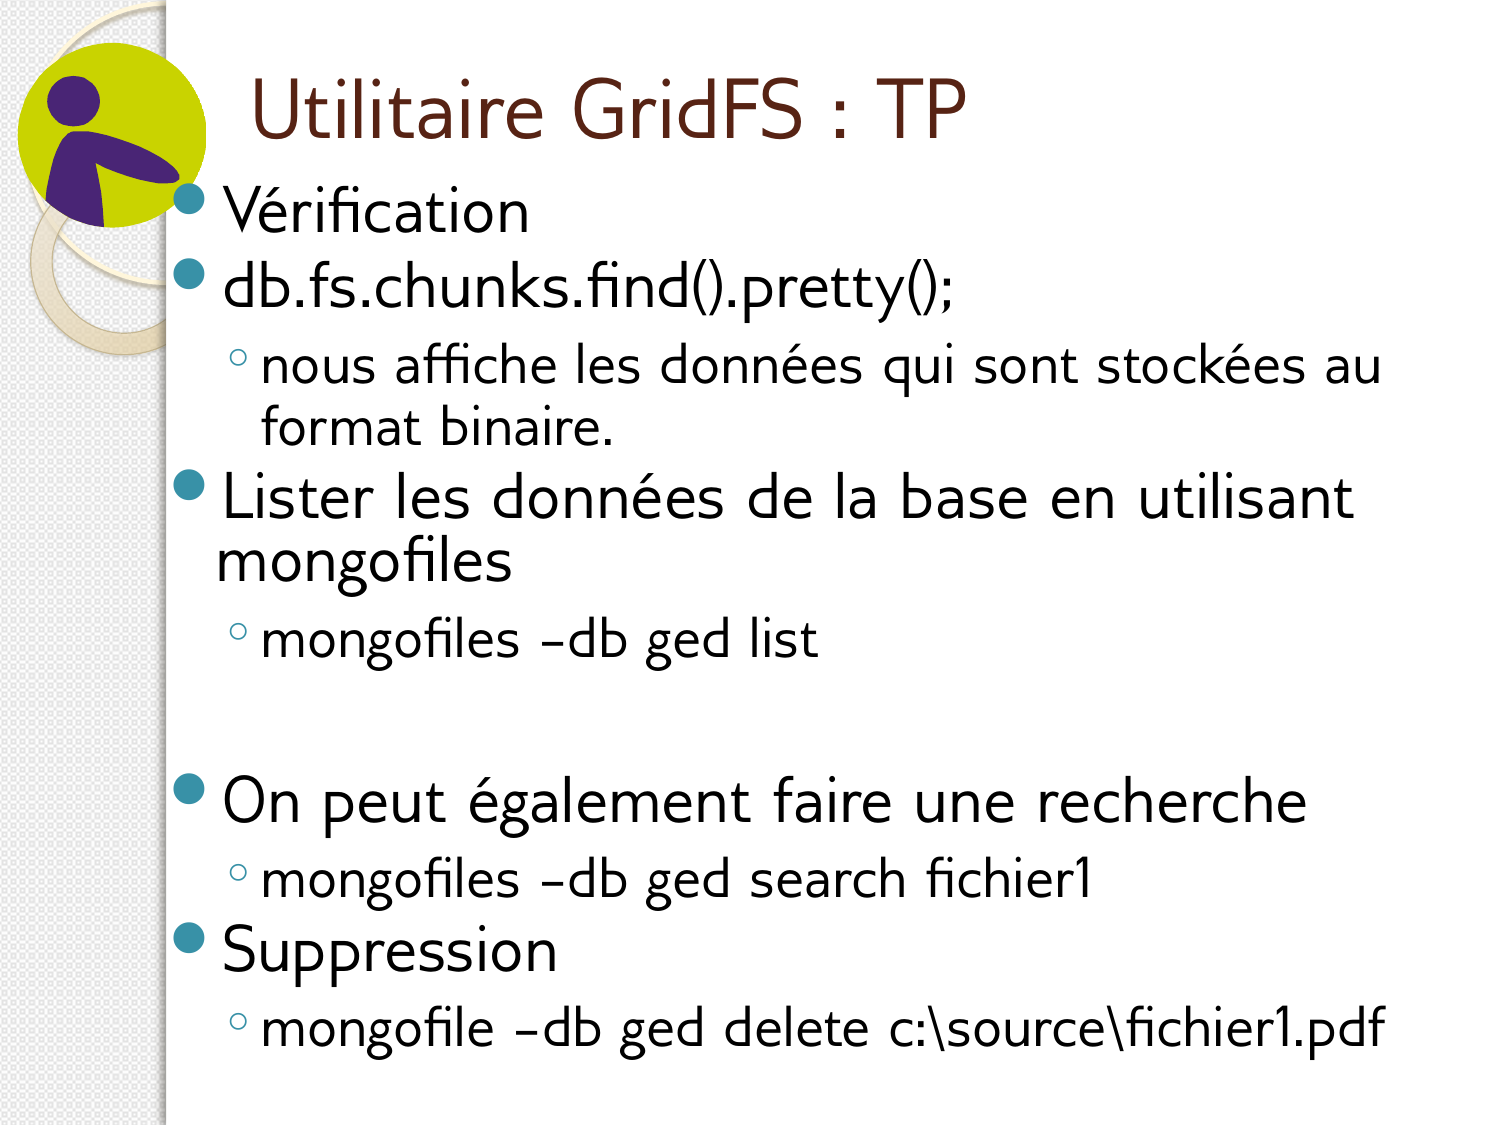

# Utilitaire GridFS : TP
Vérification
db.fs.chunks.find().pretty();
nous affiche les données qui sont stockées au format binaire.
Lister les données de la base en utilisant mongofiles
mongofiles –db ged list

On peut également faire une recherche
mongofiles –db ged search fichier1
Suppression
mongofile –db ged delete c:\source\fichier1.pdf